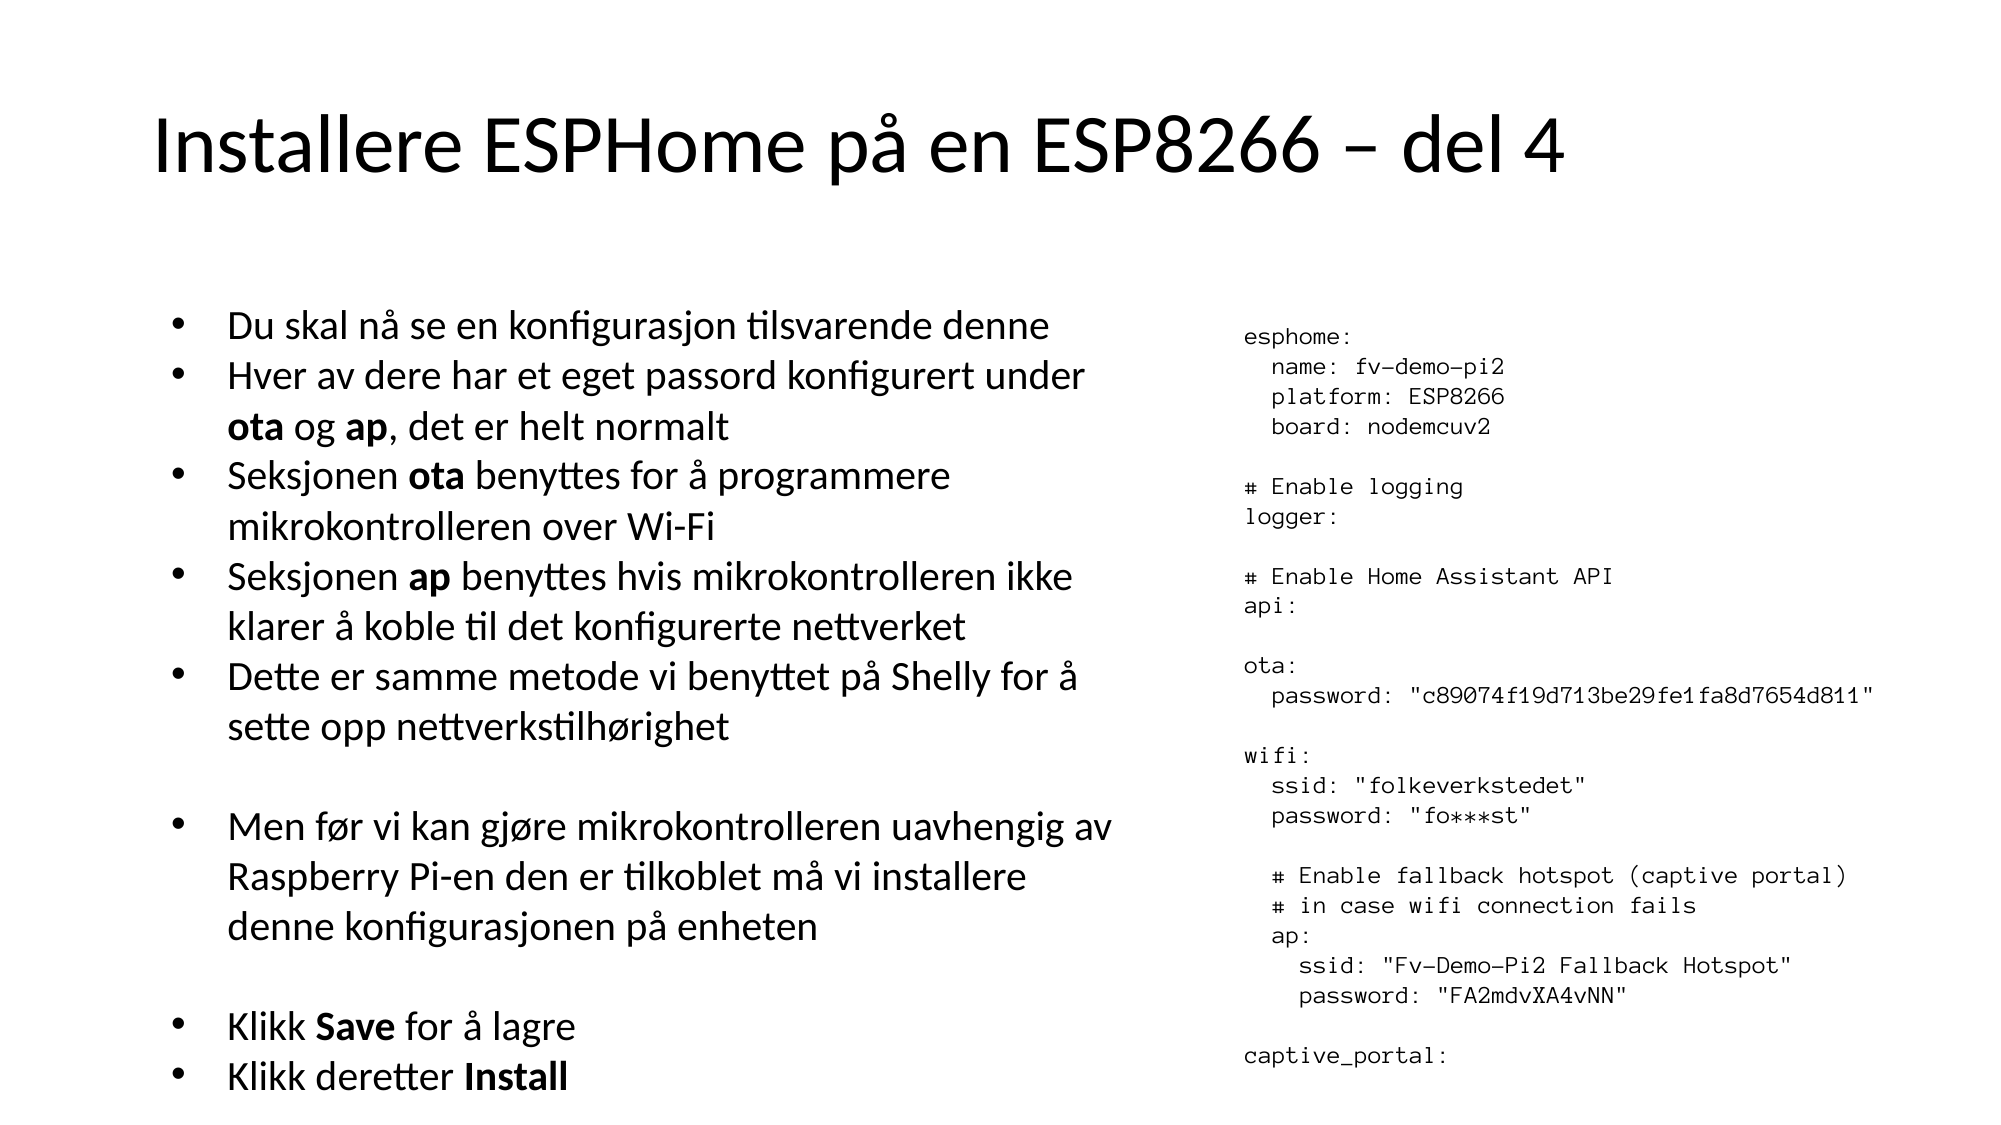

# Installere ESPHome på en ESP8266 – del 4

Du skal nå se en konfigurasjon tilsvarende denne
Hver av dere har et eget passord konfigurert under ota og ap, det er helt normalt
Seksjonen ota benyttes for å programmere mikrokontrolleren over Wi-Fi
Seksjonen ap benyttes hvis mikrokontrolleren ikke klarer å koble til det konfigurerte nettverket
Dette er samme metode vi benyttet på Shelly for å sette opp nettverkstilhørighet

Men før vi kan gjøre mikrokontrolleren uavhengig av Raspberry Pi-en den er tilkoblet må vi installere denne konfigurasjonen på enheten

Klikk Save for å lagre
Klikk deretter Install
esphome:
  name: fv-demo-pi2
  platform: ESP8266
  board: nodemcuv2

# Enable logging
logger:

# Enable Home Assistant API
api:

ota:
  password: "c89074f19d713be29fe1fa8d7654d811"

wifi:
  ssid: "folkeverkstedet"
  password: "fo***st"

  # Enable fallback hotspot (captive portal)
  # in case wifi connection fails
  ap:
    ssid: "Fv-Demo-Pi2 Fallback Hotspot"
    password: "FA2mdvXA4vNN"

captive_portal: